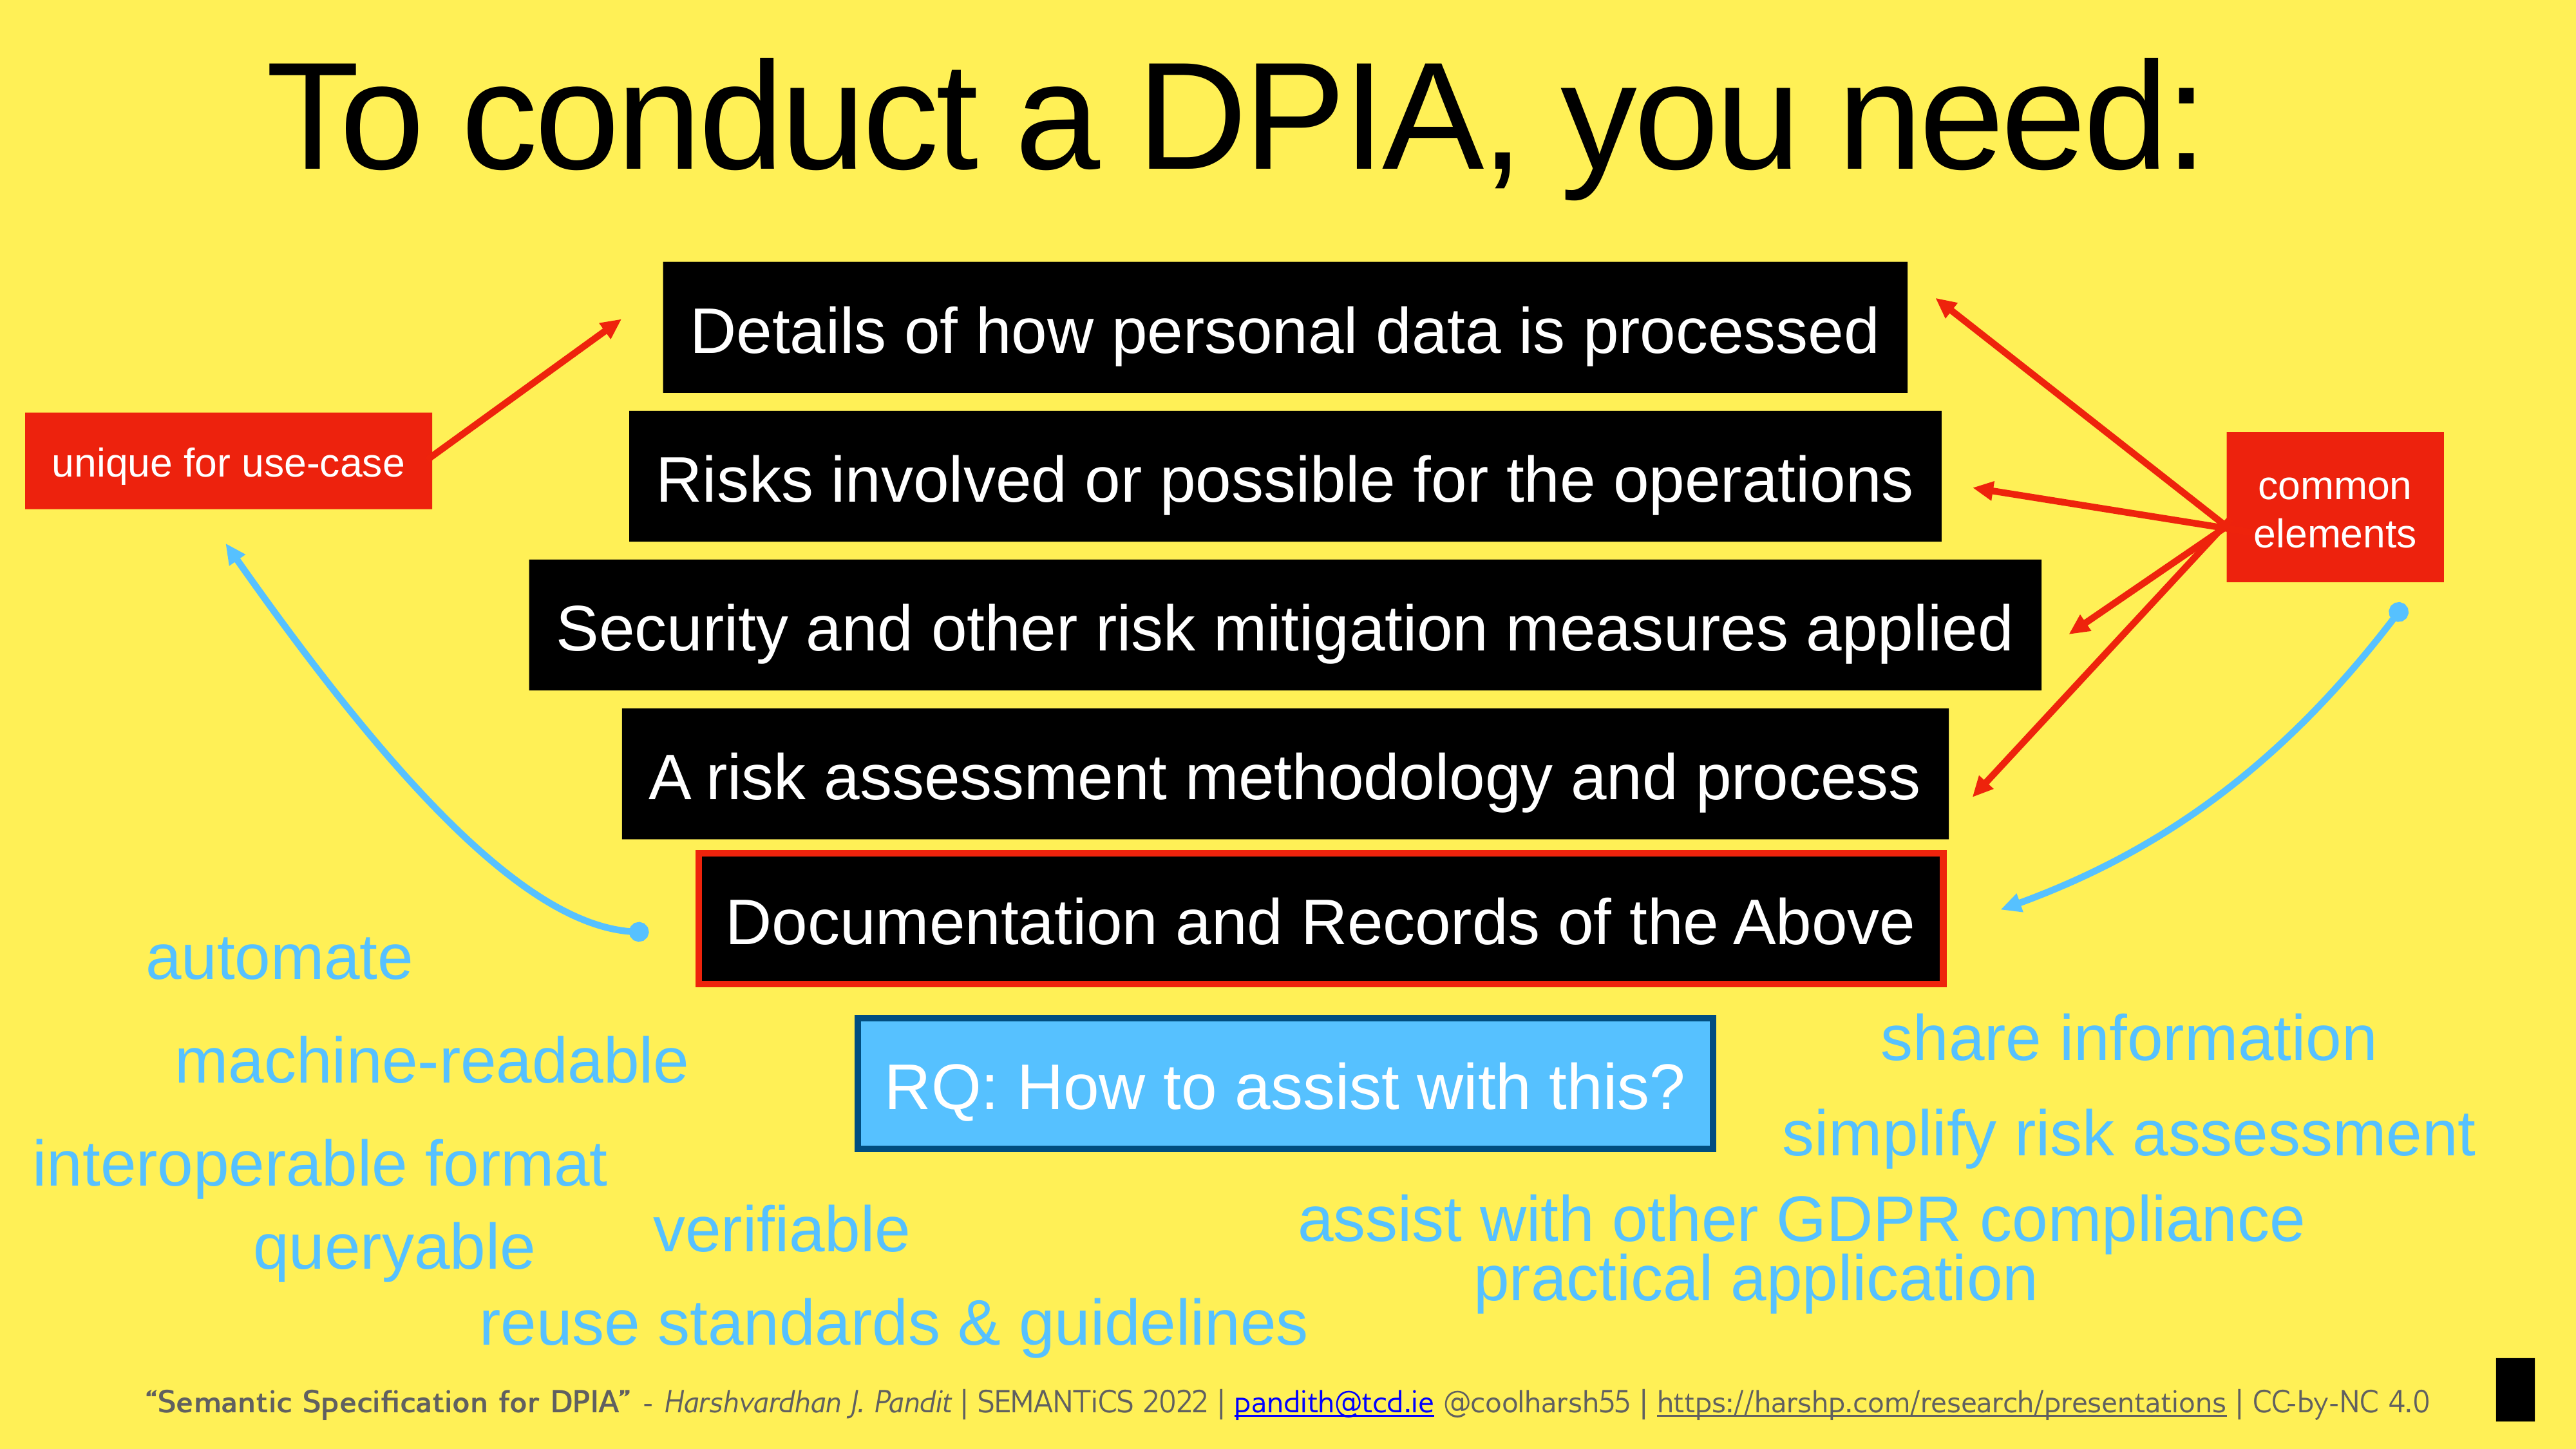

# To conduct a DPIA, you need:
Details of how personal data is processed

unique for use-case
Risks involved or possible for the operations
common
elements

Security and other risk mitigation measures applied

A risk assessment methodology and process
Documentation and Records of the Above
automate
share information
machine-readable
RQ: How to assist with this?
simplify risk assessment
interoperable format
assist with other GDPR compliance
verifiable
queryable
practical application
reuse standards & guidelines
3